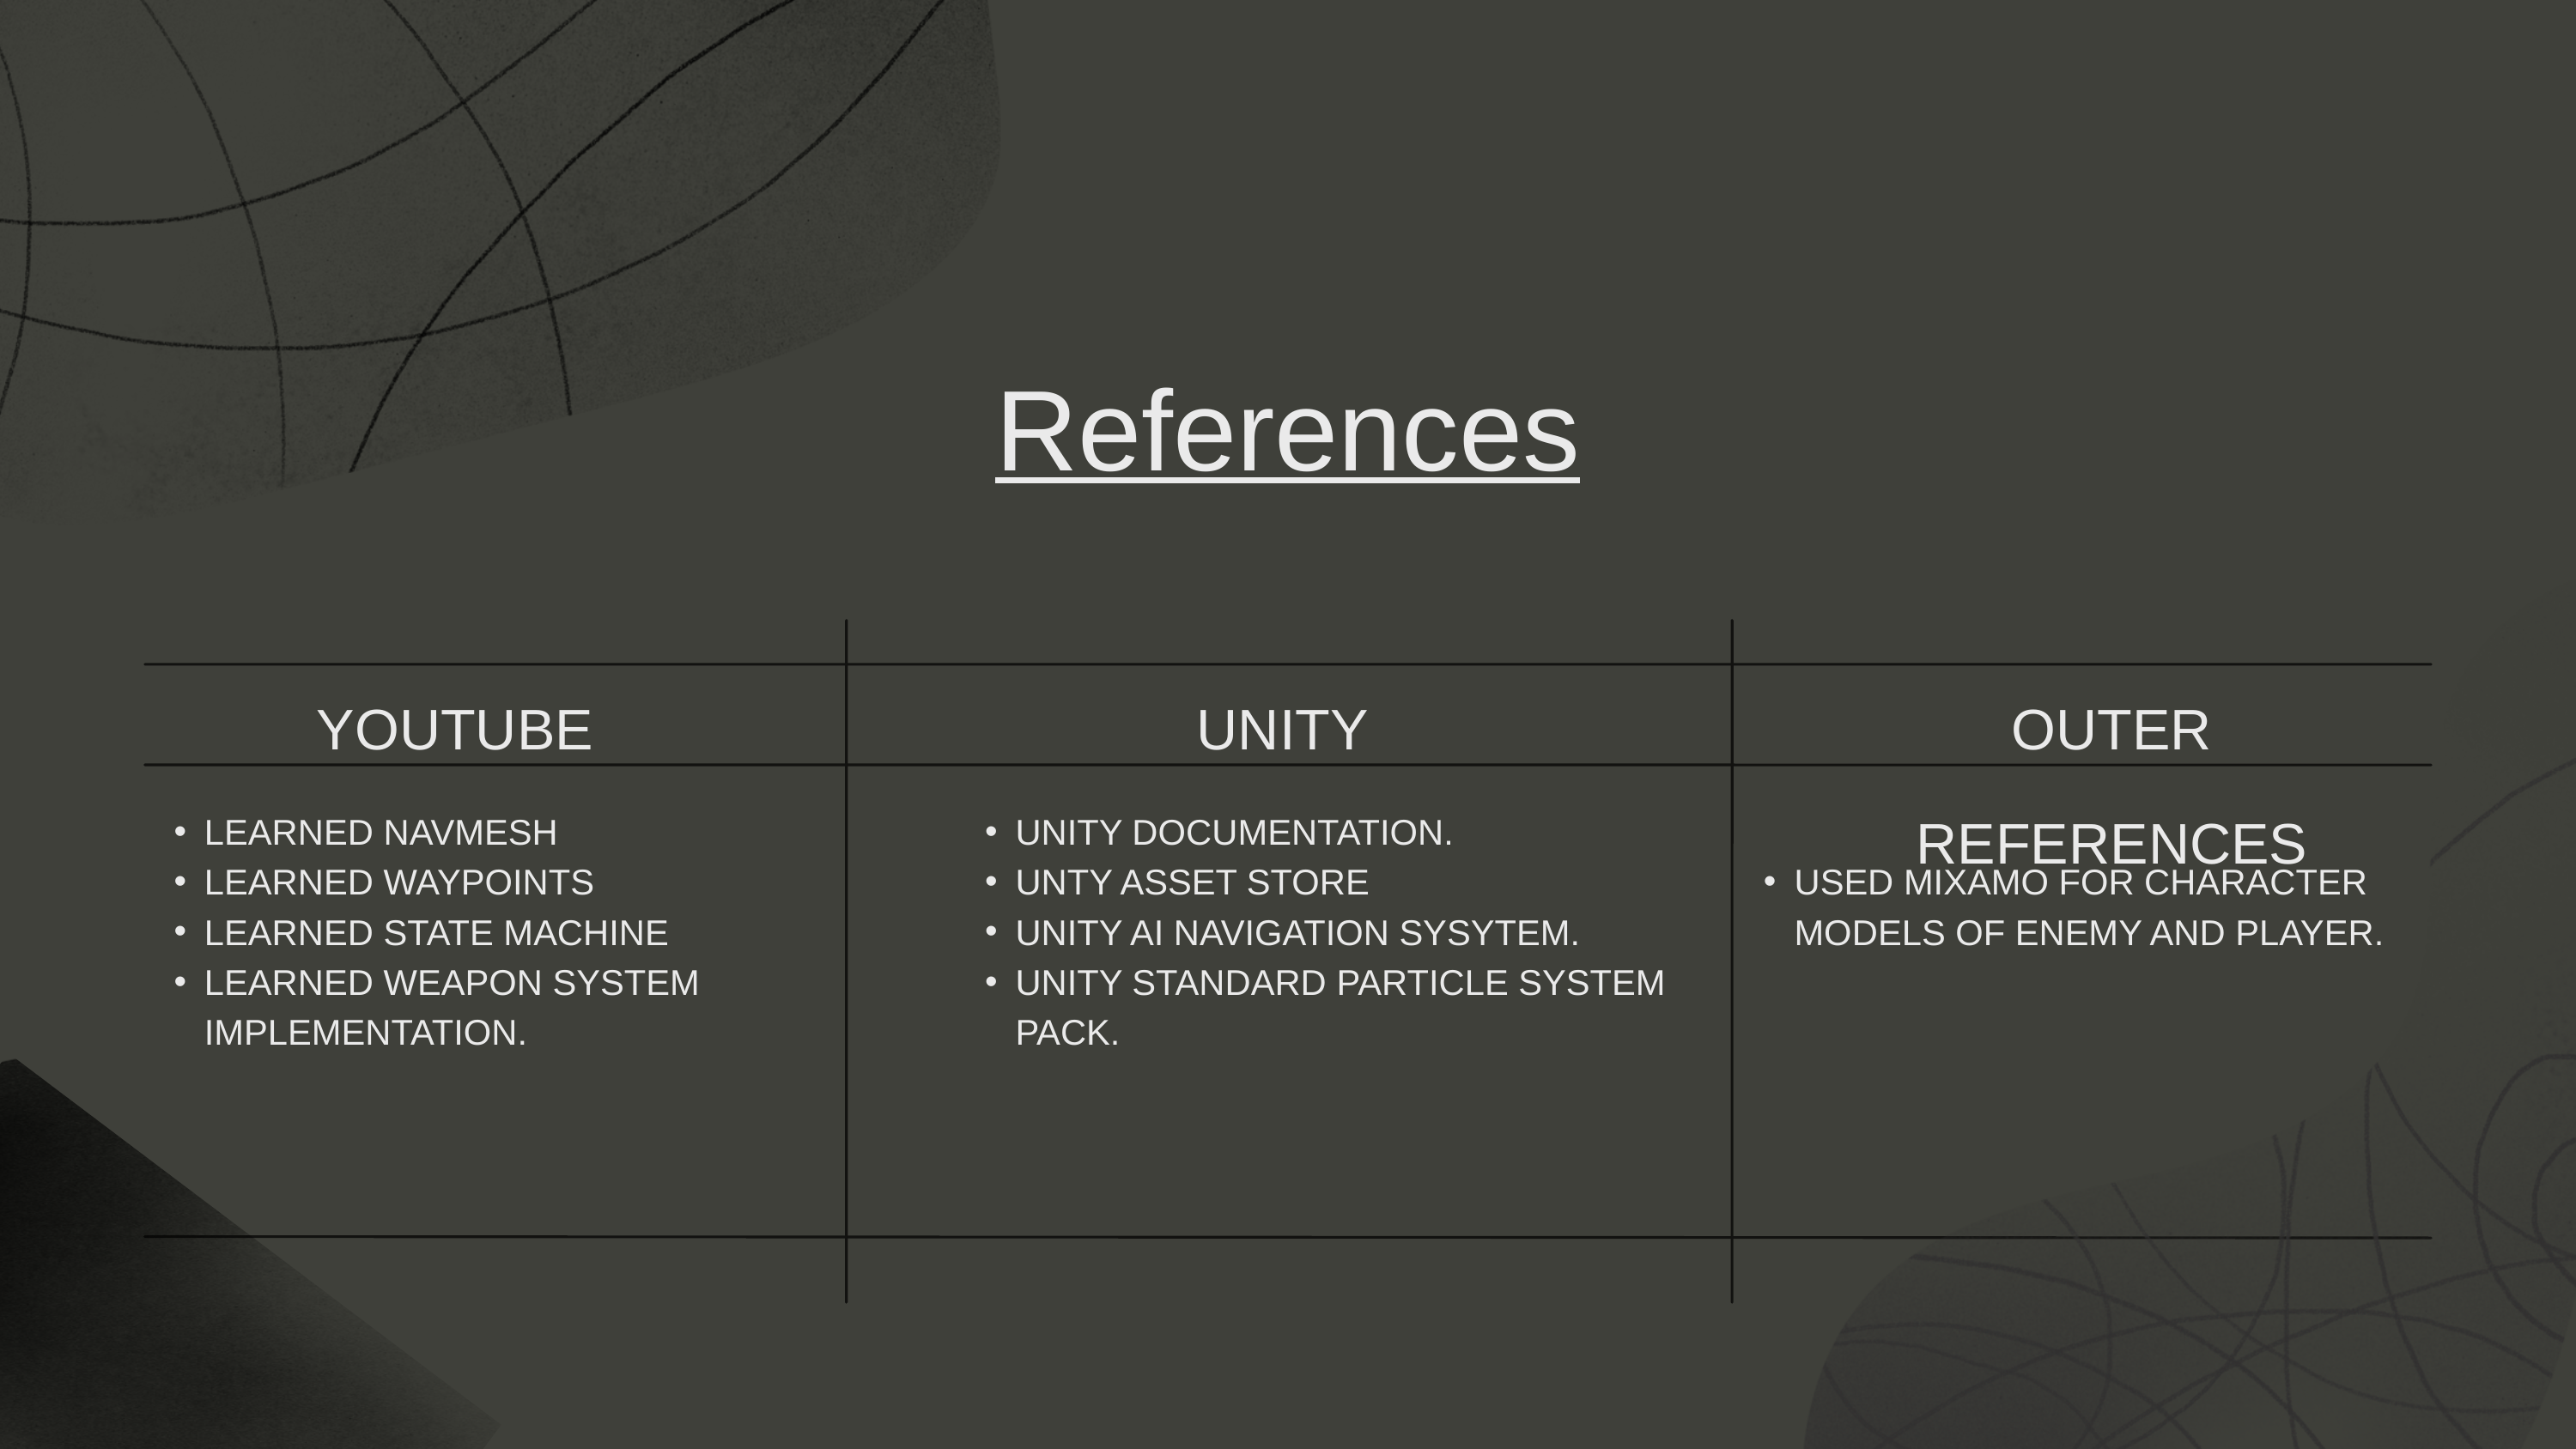

References

YOUTUBE
UNITY
OUTER REFERENCES

LEARNED NAVMESH
LEARNED WAYPOINTS
LEARNED STATE MACHINE
LEARNED WEAPON SYSTEM IMPLEMENTATION.

UNITY DOCUMENTATION.
UNTY ASSET STORE
UNITY AI NAVIGATION SYSYTEM.
UNITY STANDARD PARTICLE SYSTEM PACK.

USED MIXAMO FOR CHARACTER MODELS OF ENEMY AND PLAYER.